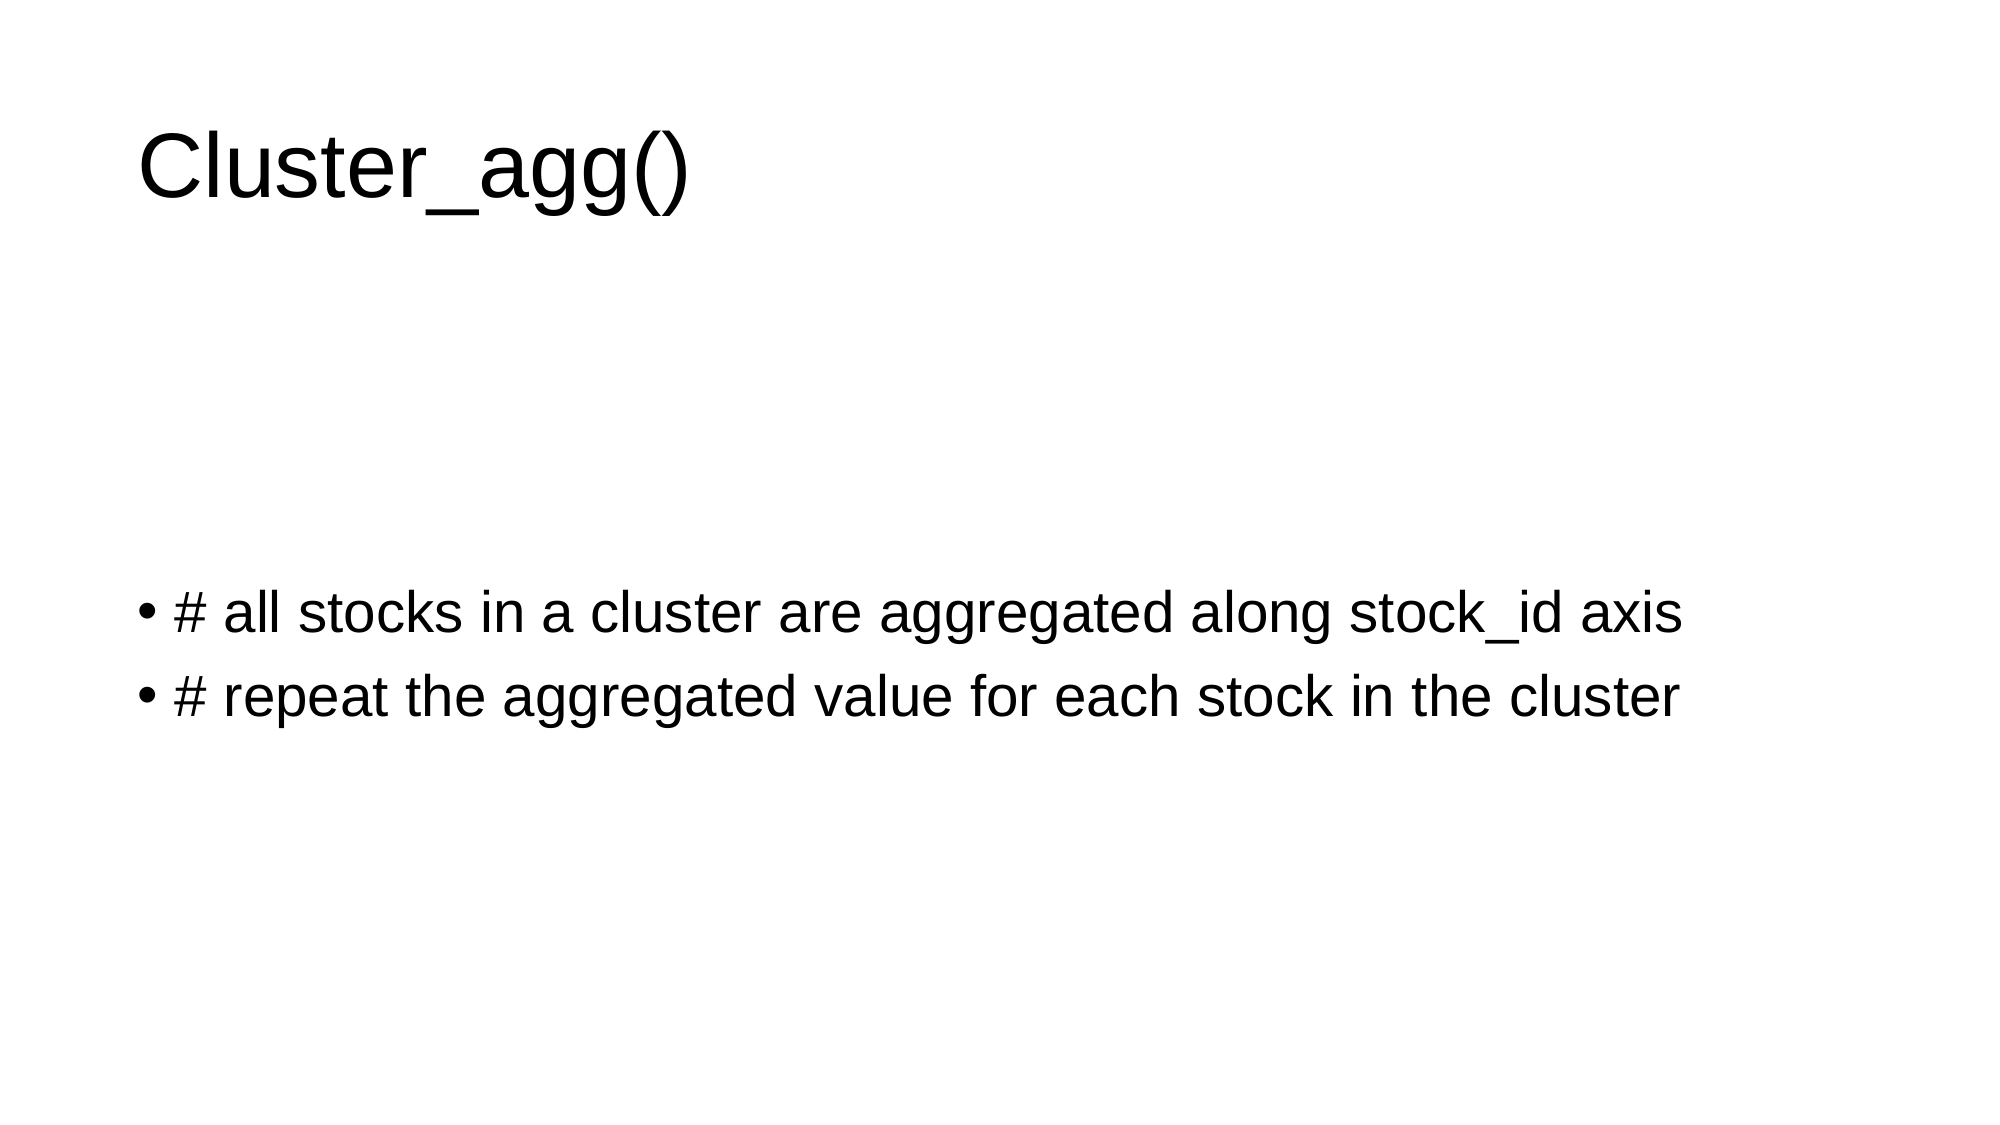

# Cluster_agg()
# all stocks in a cluster are aggregated along stock_id axis
# repeat the aggregated value for each stock in the cluster